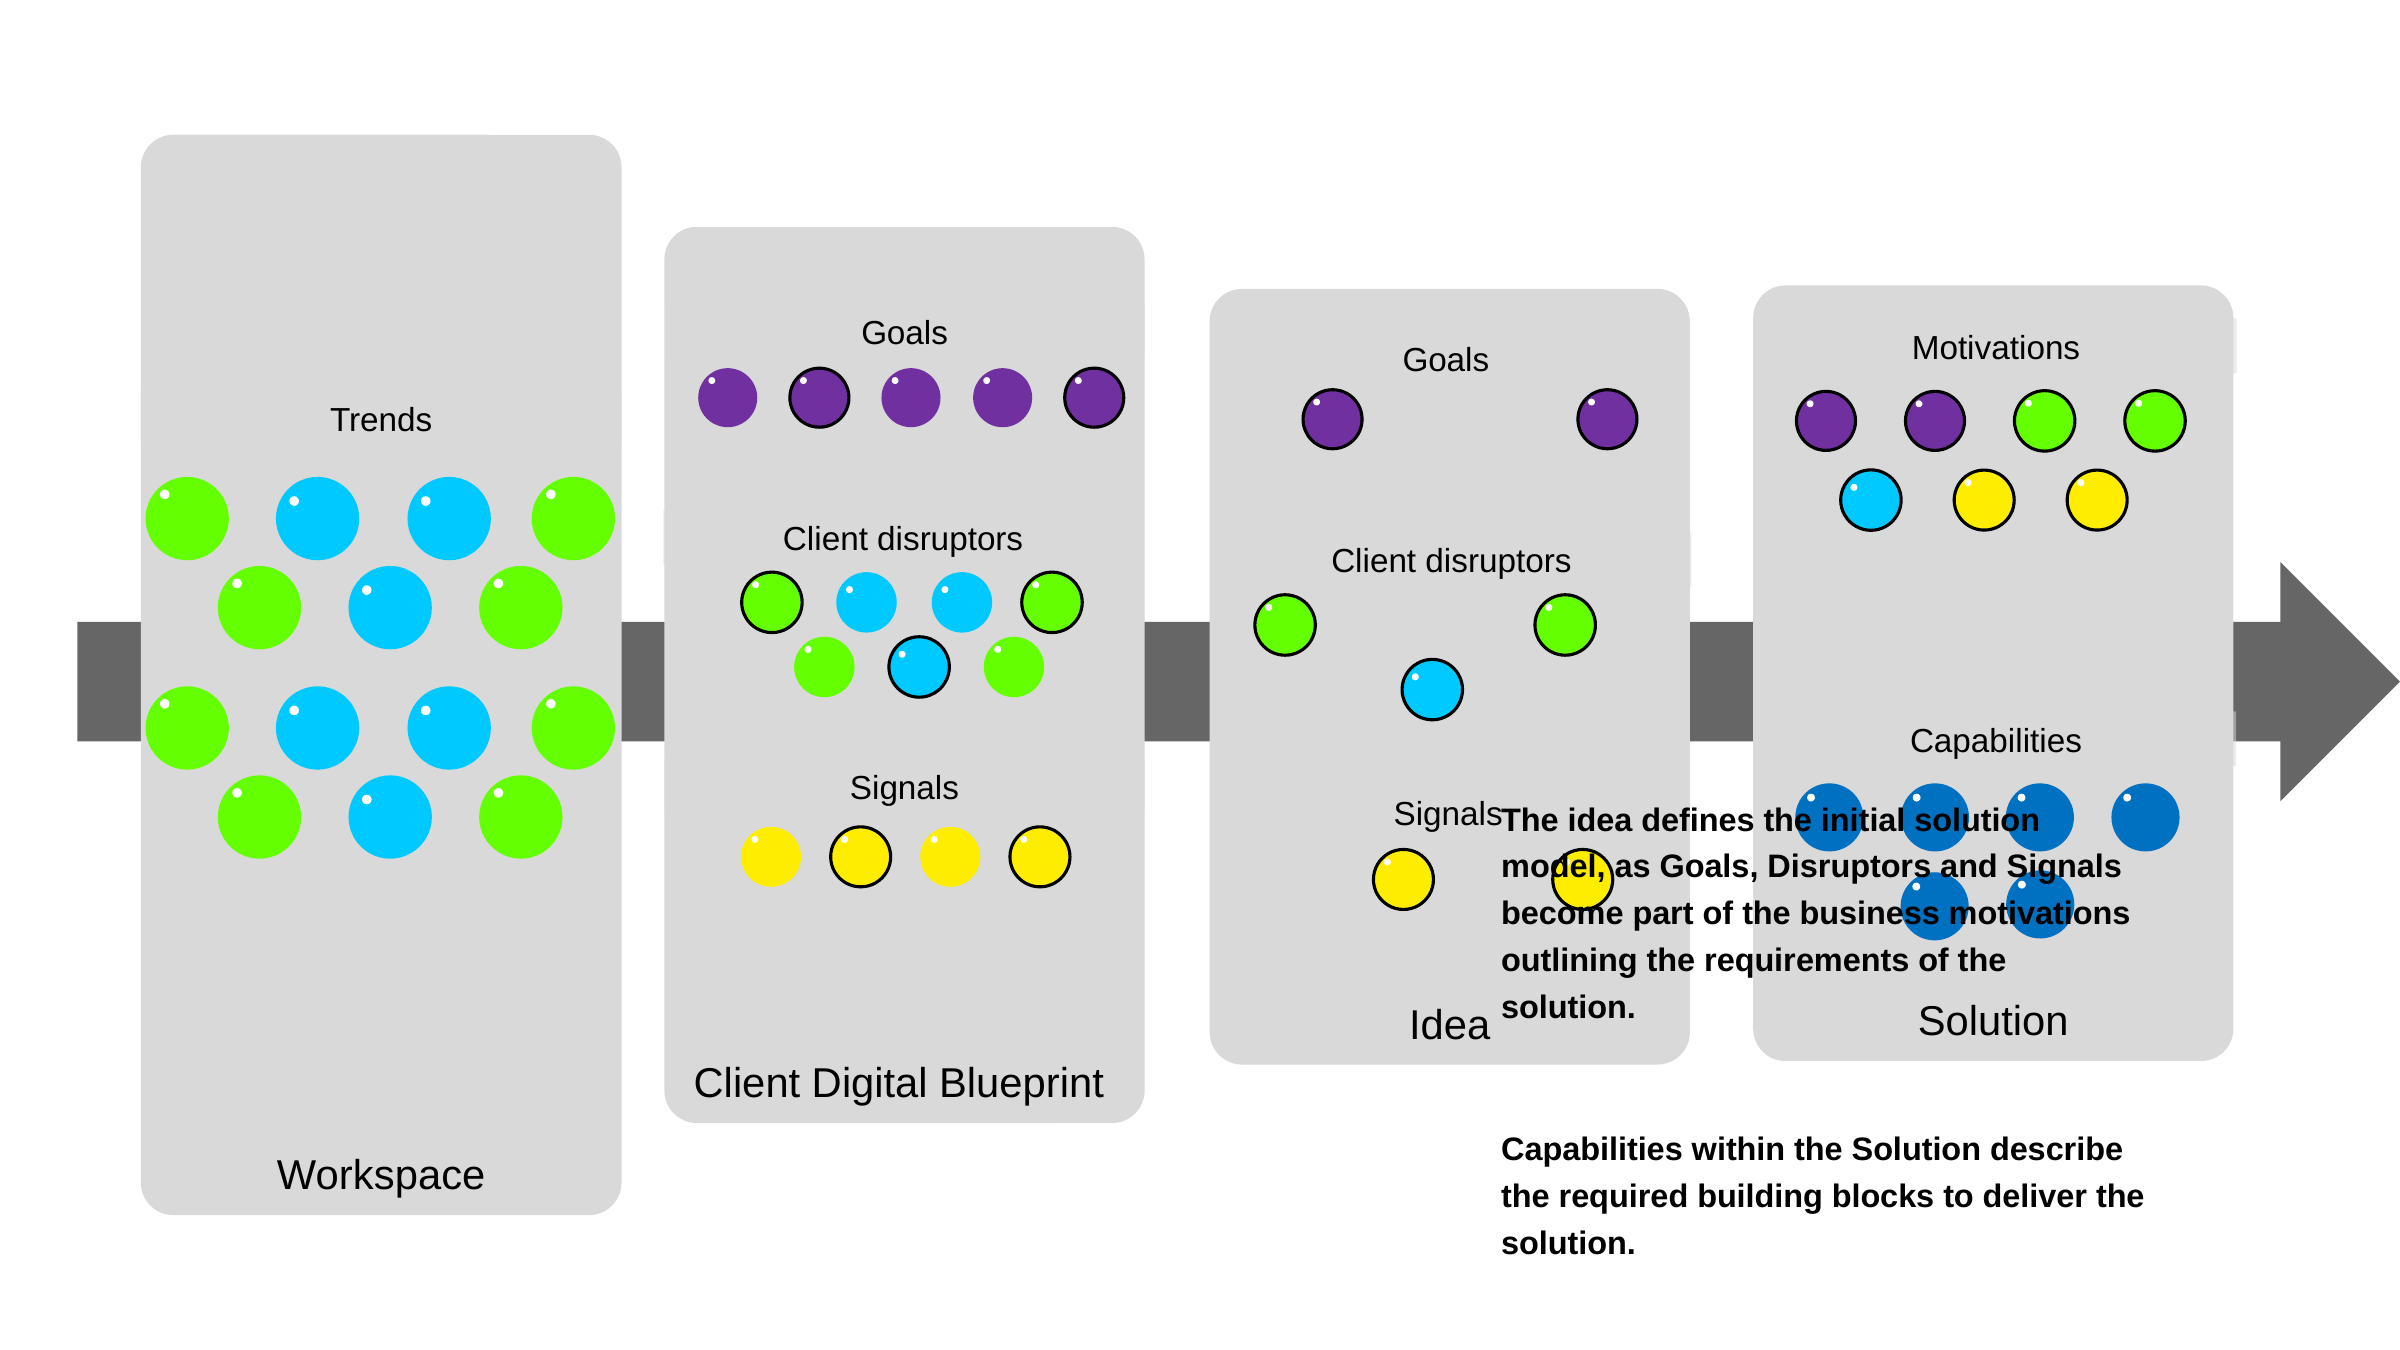

Workspace
Trends

Client Digital Blueprint
Goals

Client disruptors

Signals

Solution
Idea
Motivations
Goals

Client disruptors

Capabilities

Signals

The idea defines the initial solution model, as Goals, Disruptors and Signals become part of the business motivations outlining the requirements of the solution.

Capabilities within the Solution describe the required building blocks to deliver the solution.

Multiple solution models can be defined against an Idea, allowing the full evolution of the idea to be captured from concept to production